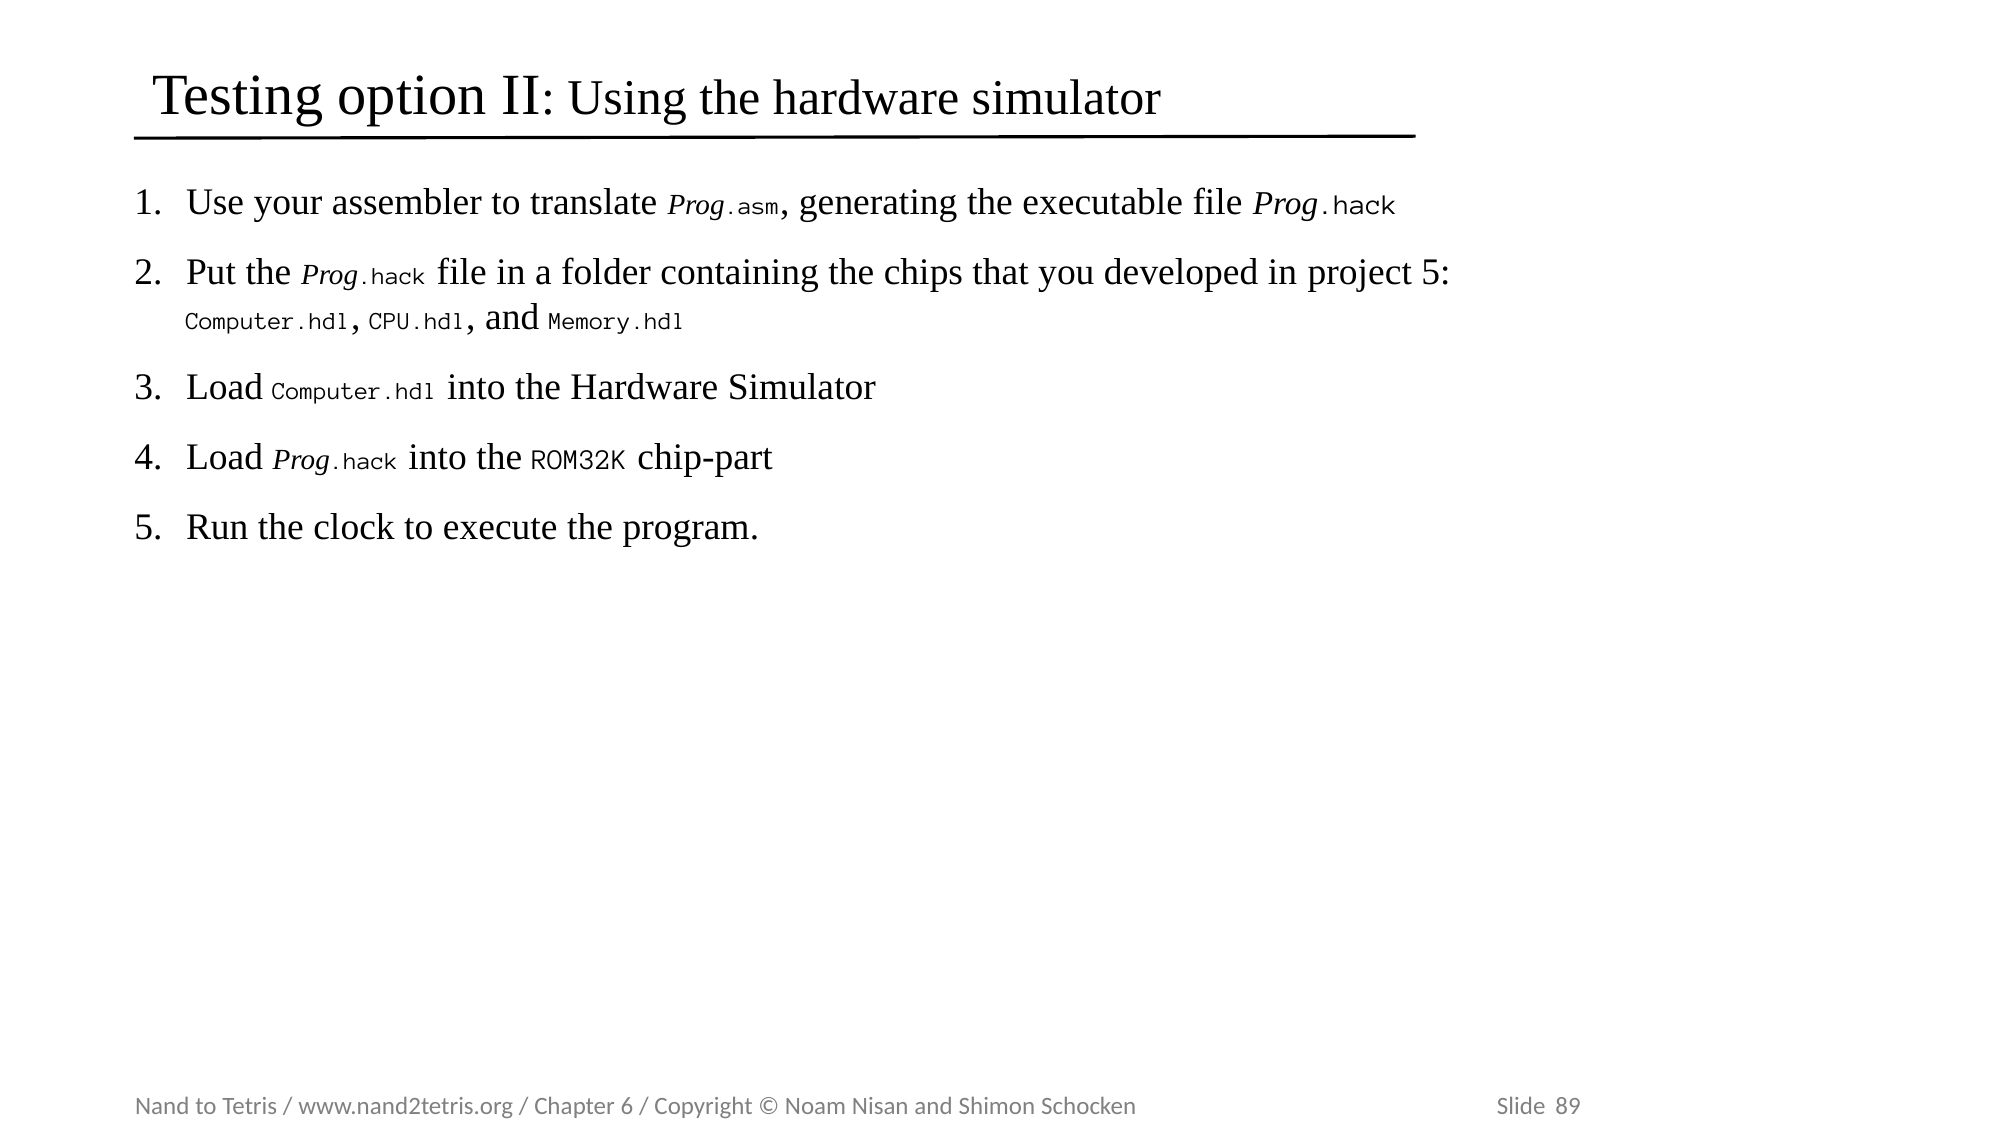

# Testing option II: Using the hardware simulator
Use your assembler to translate Prog.asm, generating the executable file Prog.hack
Put the Prog.hack file in a folder containing the chips that you developed in project 5: Computer.hdl, CPU.hdl, and Memory.hdl
Load Computer.hdl into the Hardware Simulator
Load Prog.hack into the ROM32K chip-part
Run the clock to execute the program.